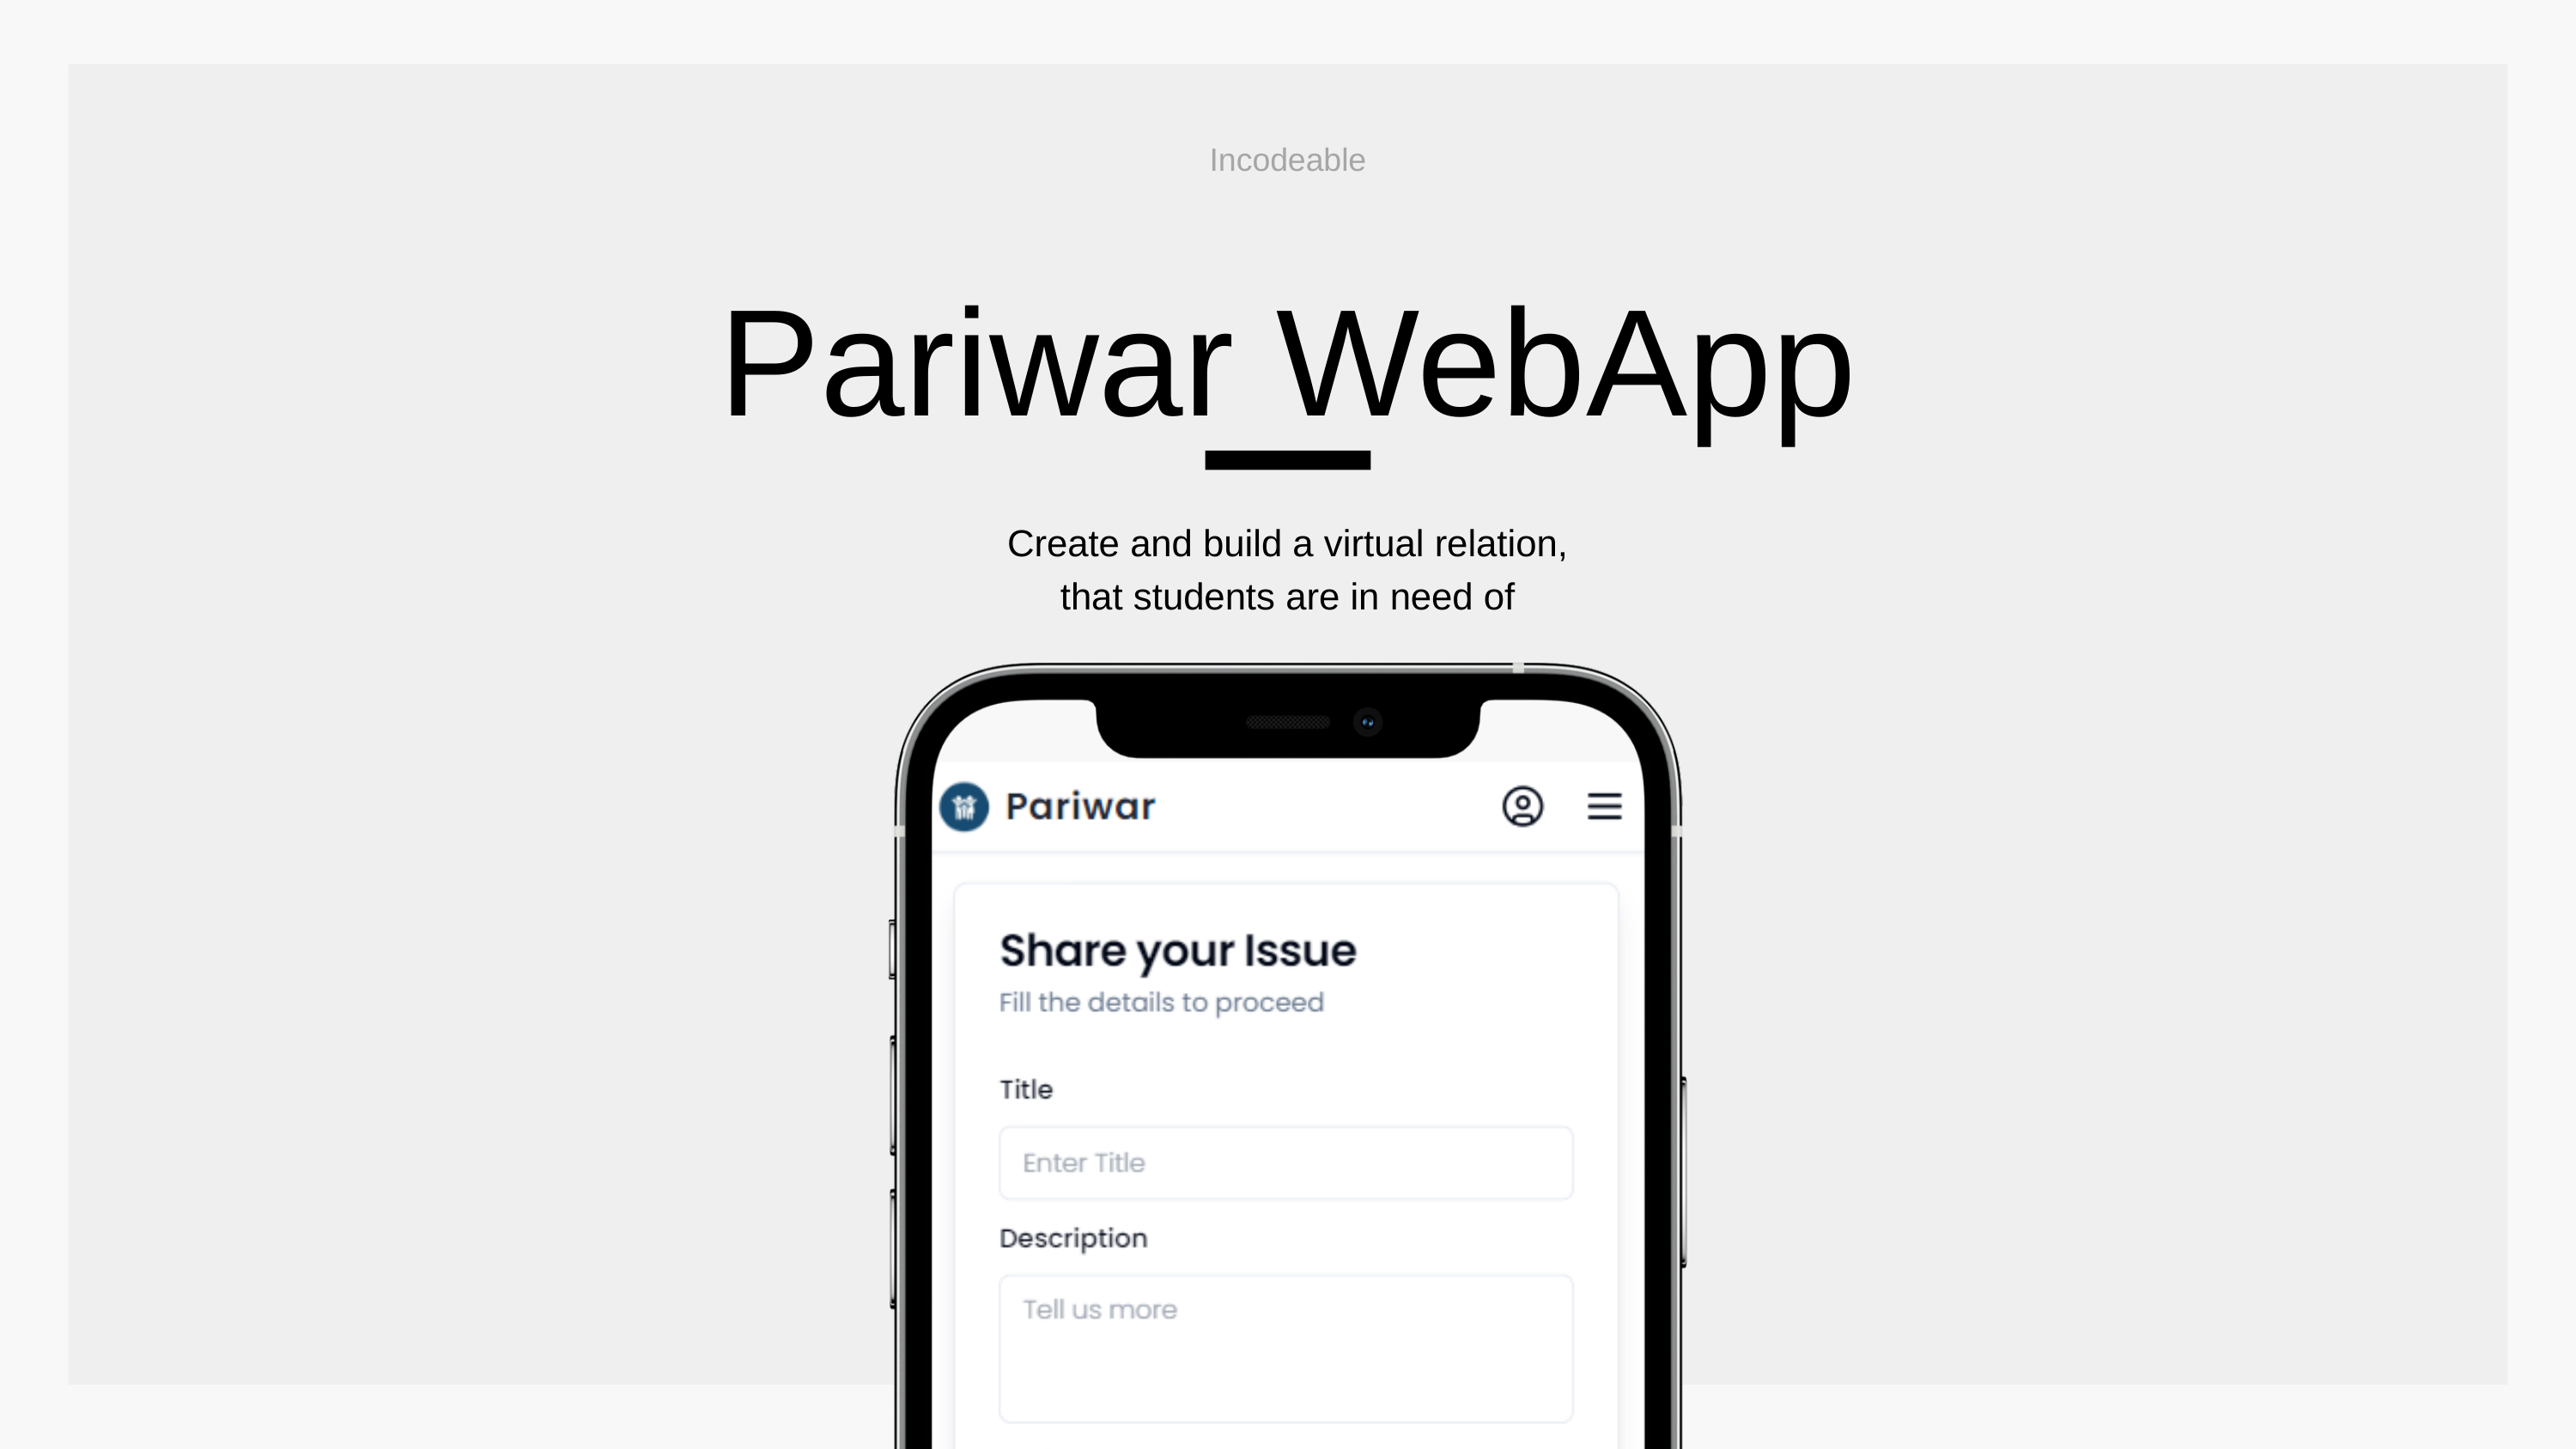

Incodeable
Pariwar WebApp

Create and build a virtual relation,
that students are in need of